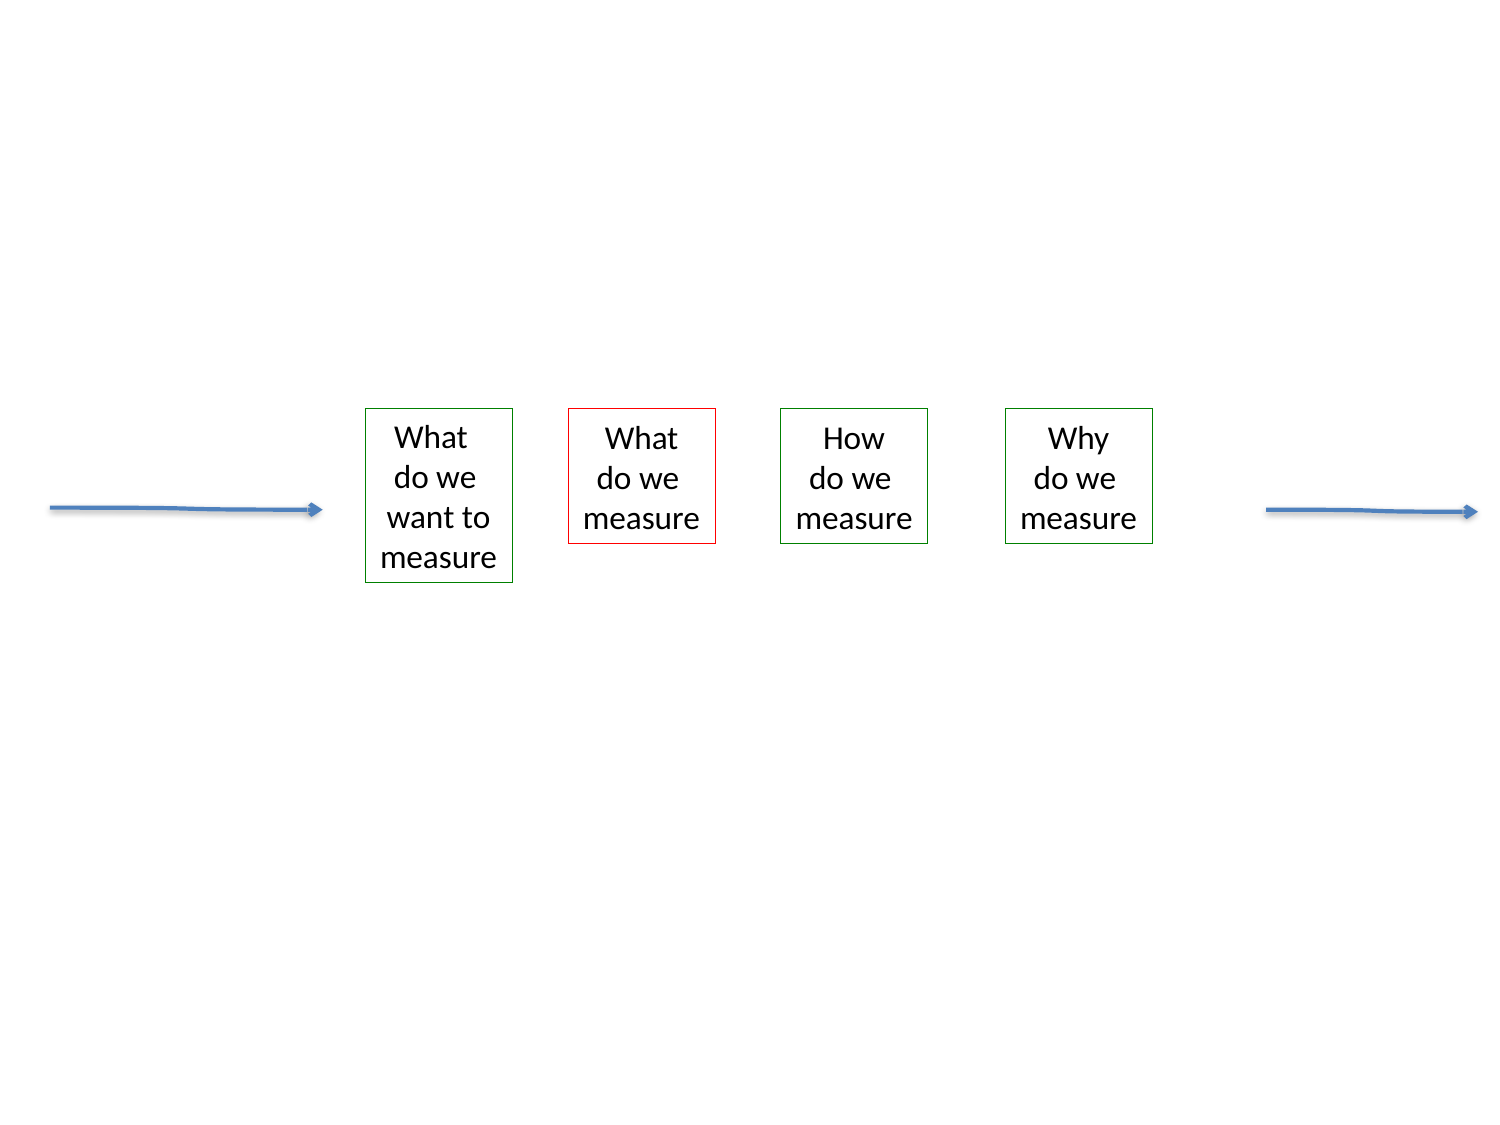

#
What
do we
want to
measure
What
do we
measure
How
do we
measure
Why
do we
measure